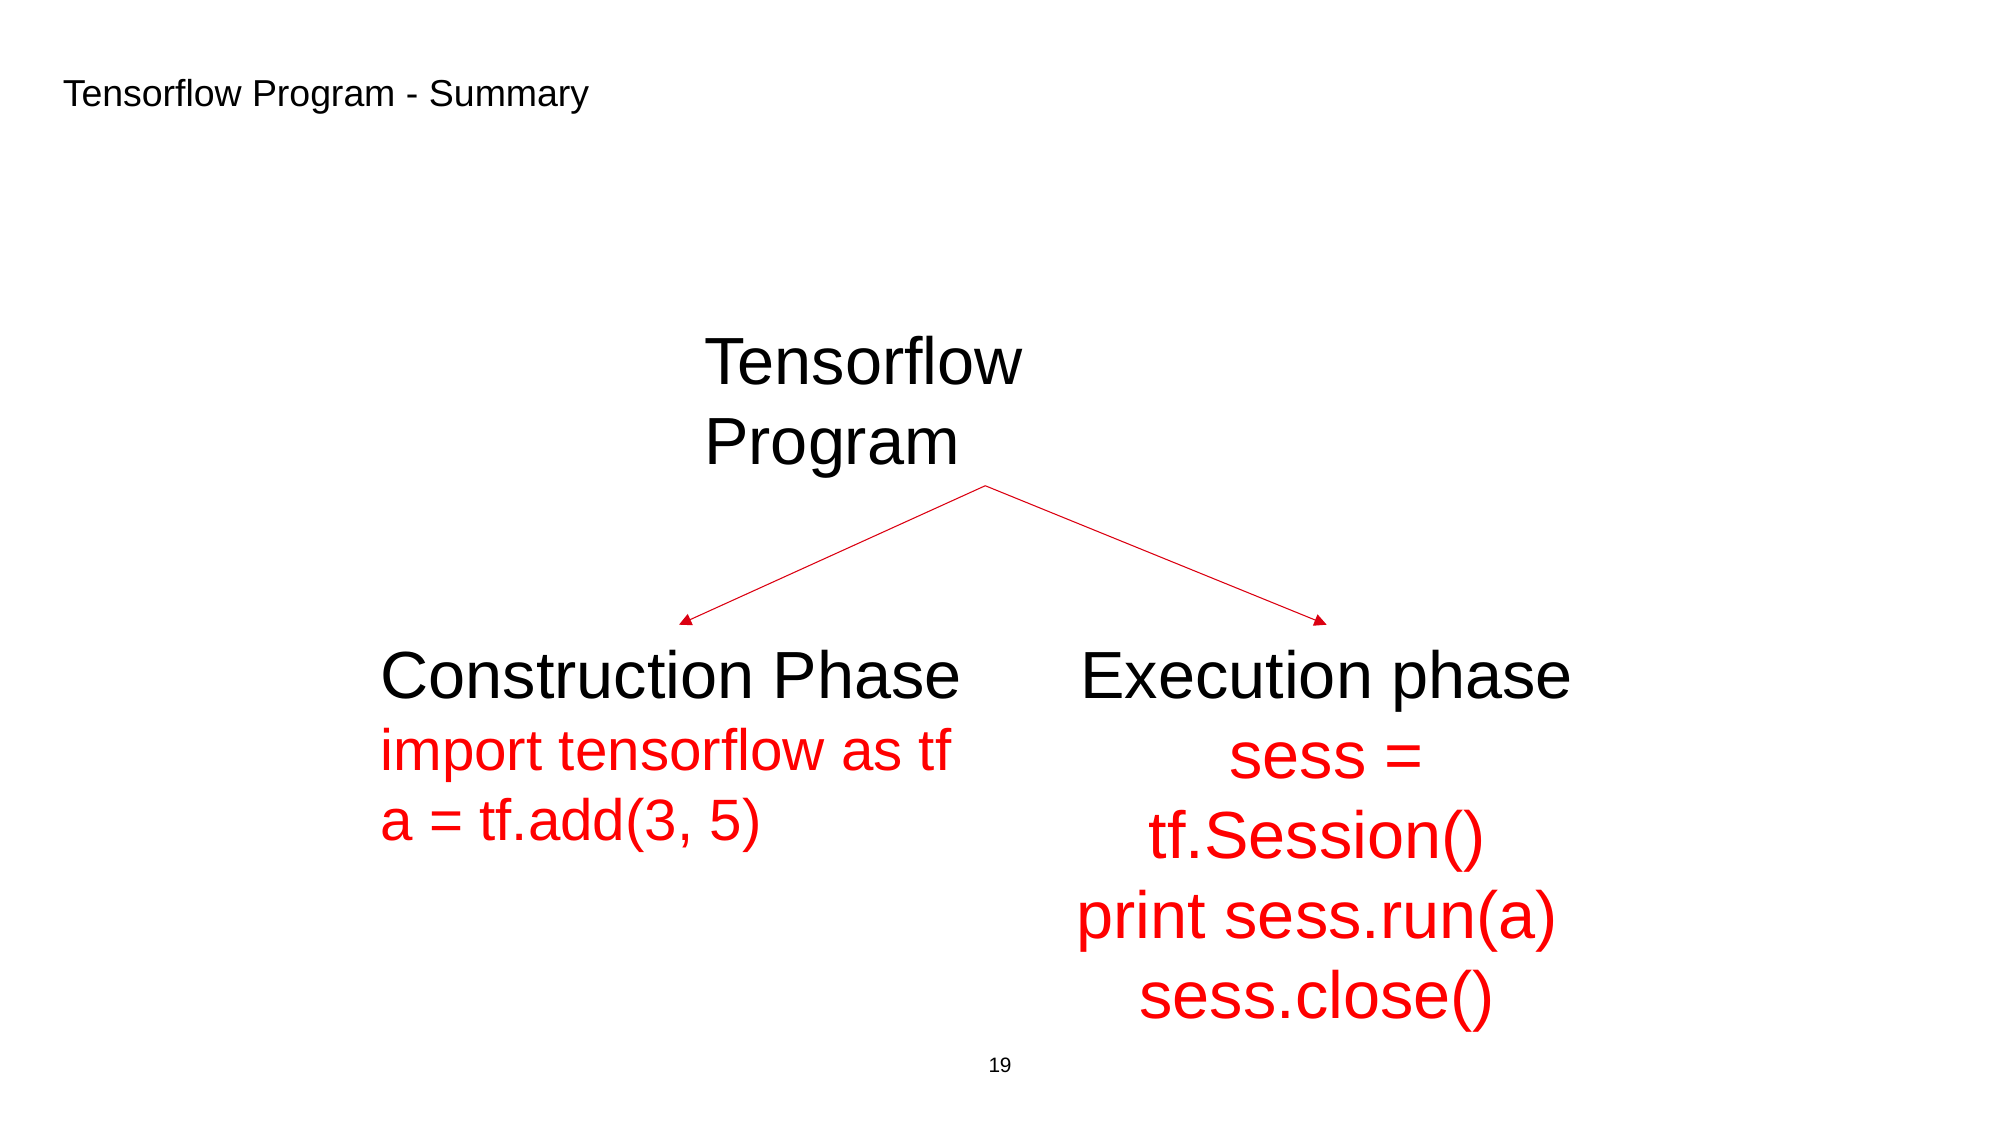

# Tensorflow Program - Summary
Tensorflow Program
Construction Phase
import tensorflow as tf
a = tf.add(3, 5)
Execution phase
sess = tf.Session()
print sess.run(a)
sess.close()